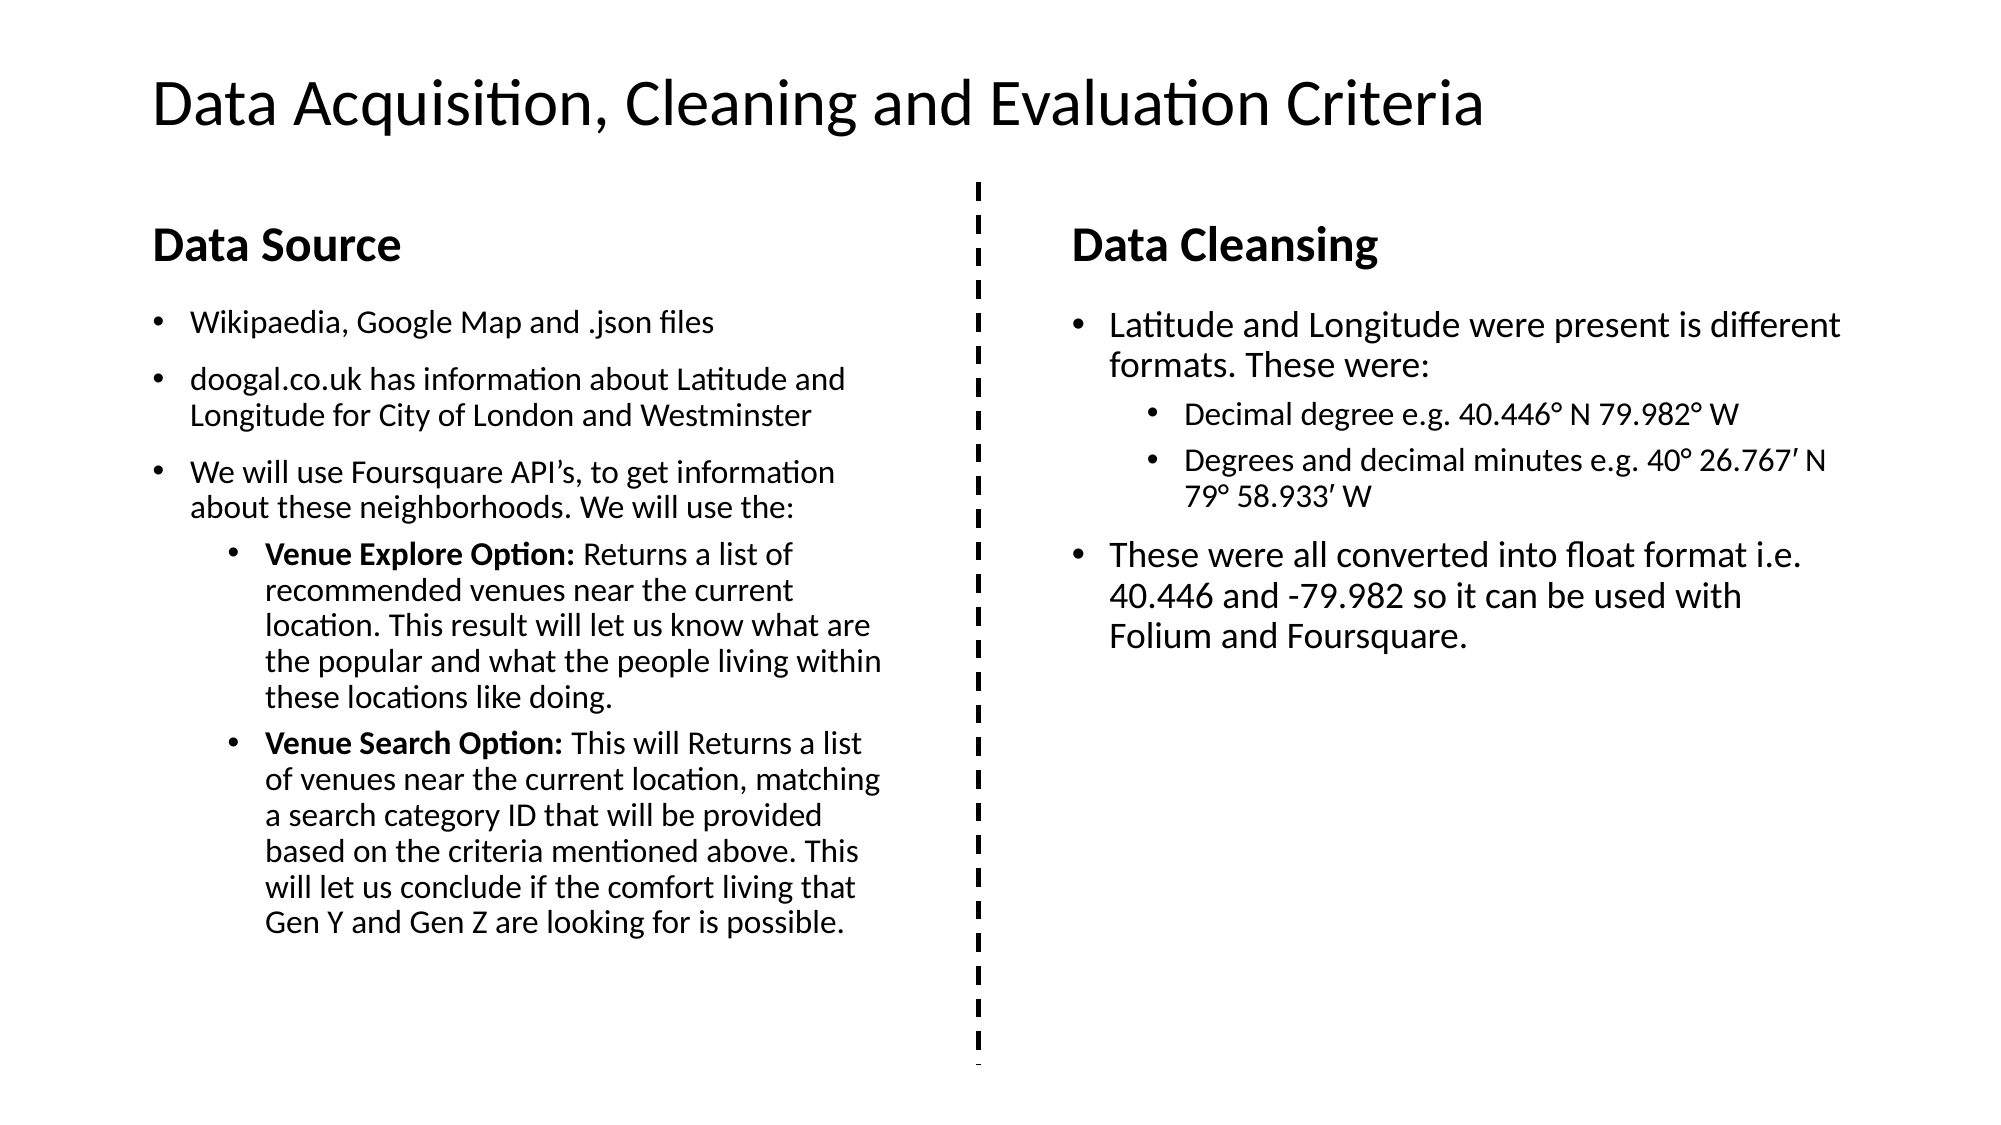

# Data Acquisition, Cleaning and Evaluation Criteria
Data Source
Data Cleansing
Wikipaedia, Google Map and .json files
doogal.co.uk has information about Latitude and Longitude for City of London and Westminster
We will use Foursquare API’s, to get information about these neighborhoods. We will use the:
Venue Explore Option: Returns a list of recommended venues near the current location. This result will let us know what are the popular and what the people living within these locations like doing.
Venue Search Option: This will Returns a list of venues near the current location, matching a search category ID that will be provided based on the criteria mentioned above. This will let us conclude if the comfort living that Gen Y and Gen Z are looking for is possible.

Latitude and Longitude were present is different formats. These were:
Decimal degree e.g. 40.446° N 79.982° W
Degrees and decimal minutes e.g. 40° 26.767′ N 79° 58.933′ W
These were all converted into float format i.e. 40.446 and -79.982 so it can be used with Folium and Foursquare.